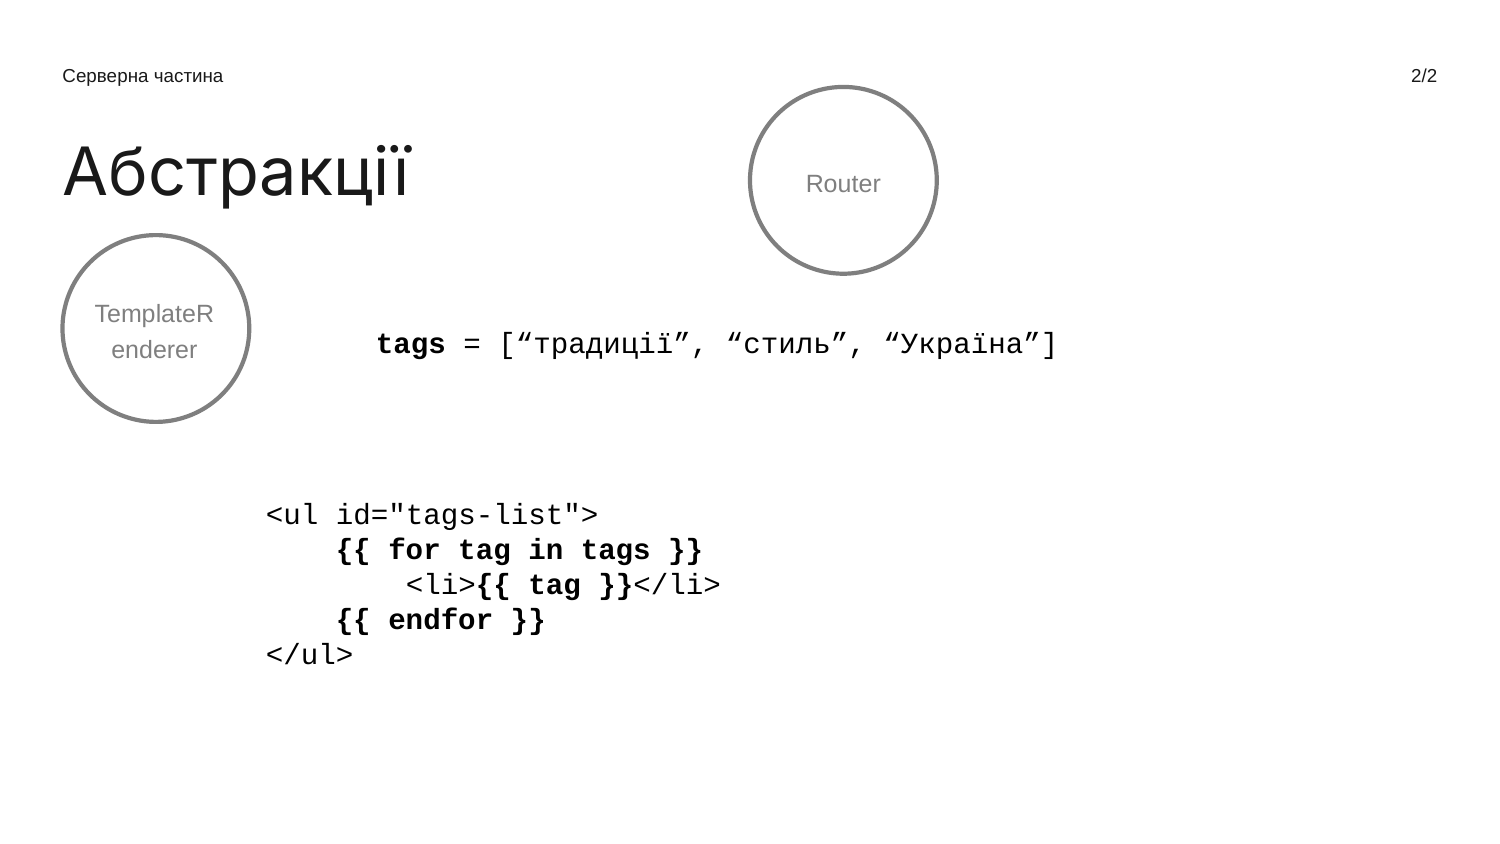

Серверна частина
2/2

Router
Абстракції

TemplateRenderer
tags = [“традиції”, “стиль”, “Україна”]
<ul id="tags-list">
    {{ for tag in tags }}
        <li>{{ tag }}</li>
    {{ endfor }}
</ul>